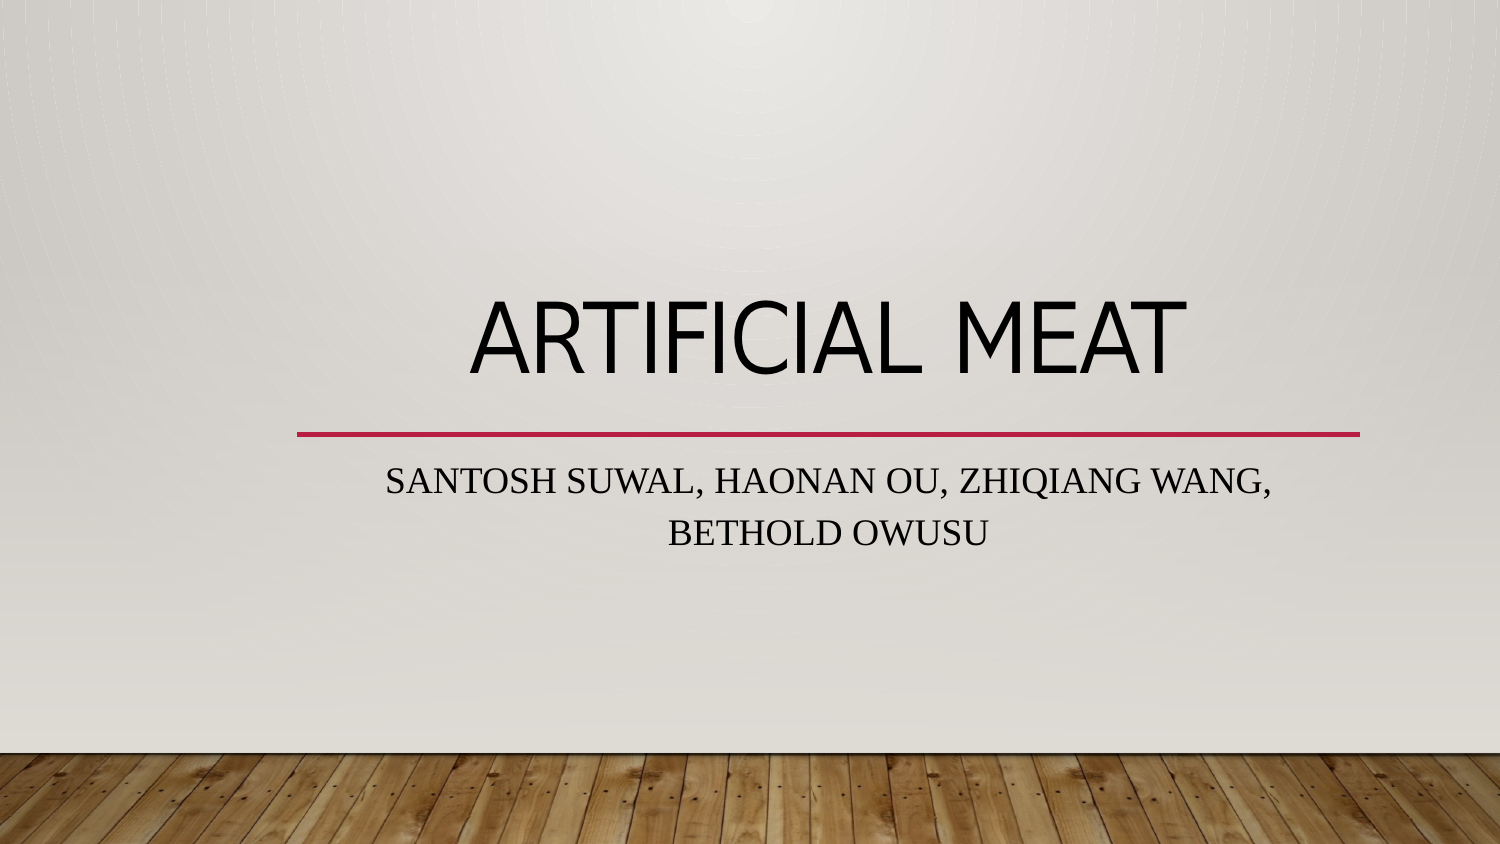

# Artificial Meat
Santosh Suwal, HaoNan Ou, Zhiqiang Wang, Bethold Owusu